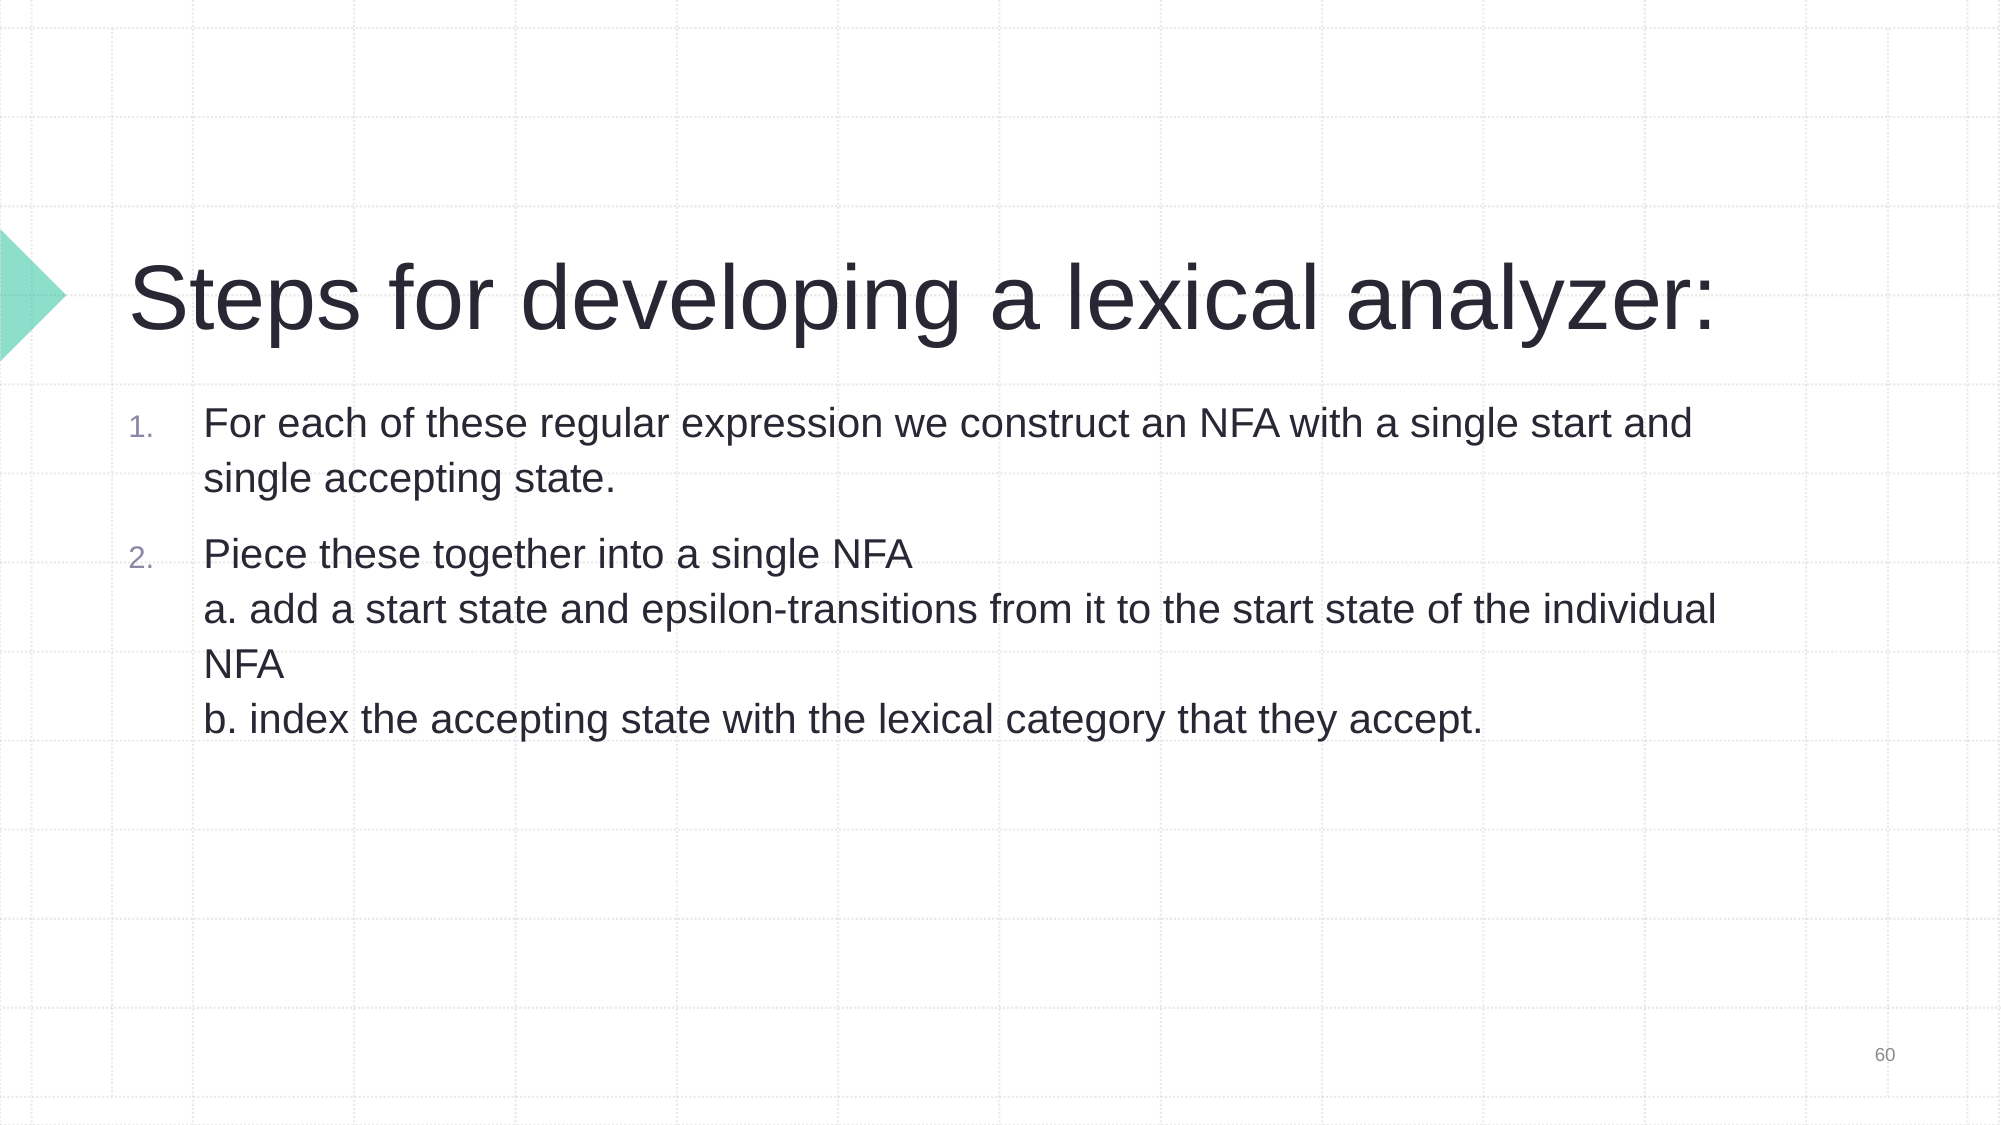

# Steps for developing a lexical analyzer:
For each of these regular expression we construct an NFA with a single start and single accepting state.
Piece these together into a single NFA
a. add a start state and epsilon-transitions from it to the start state of the individual NFA
b. index the accepting state with the lexical category that they accept.

60